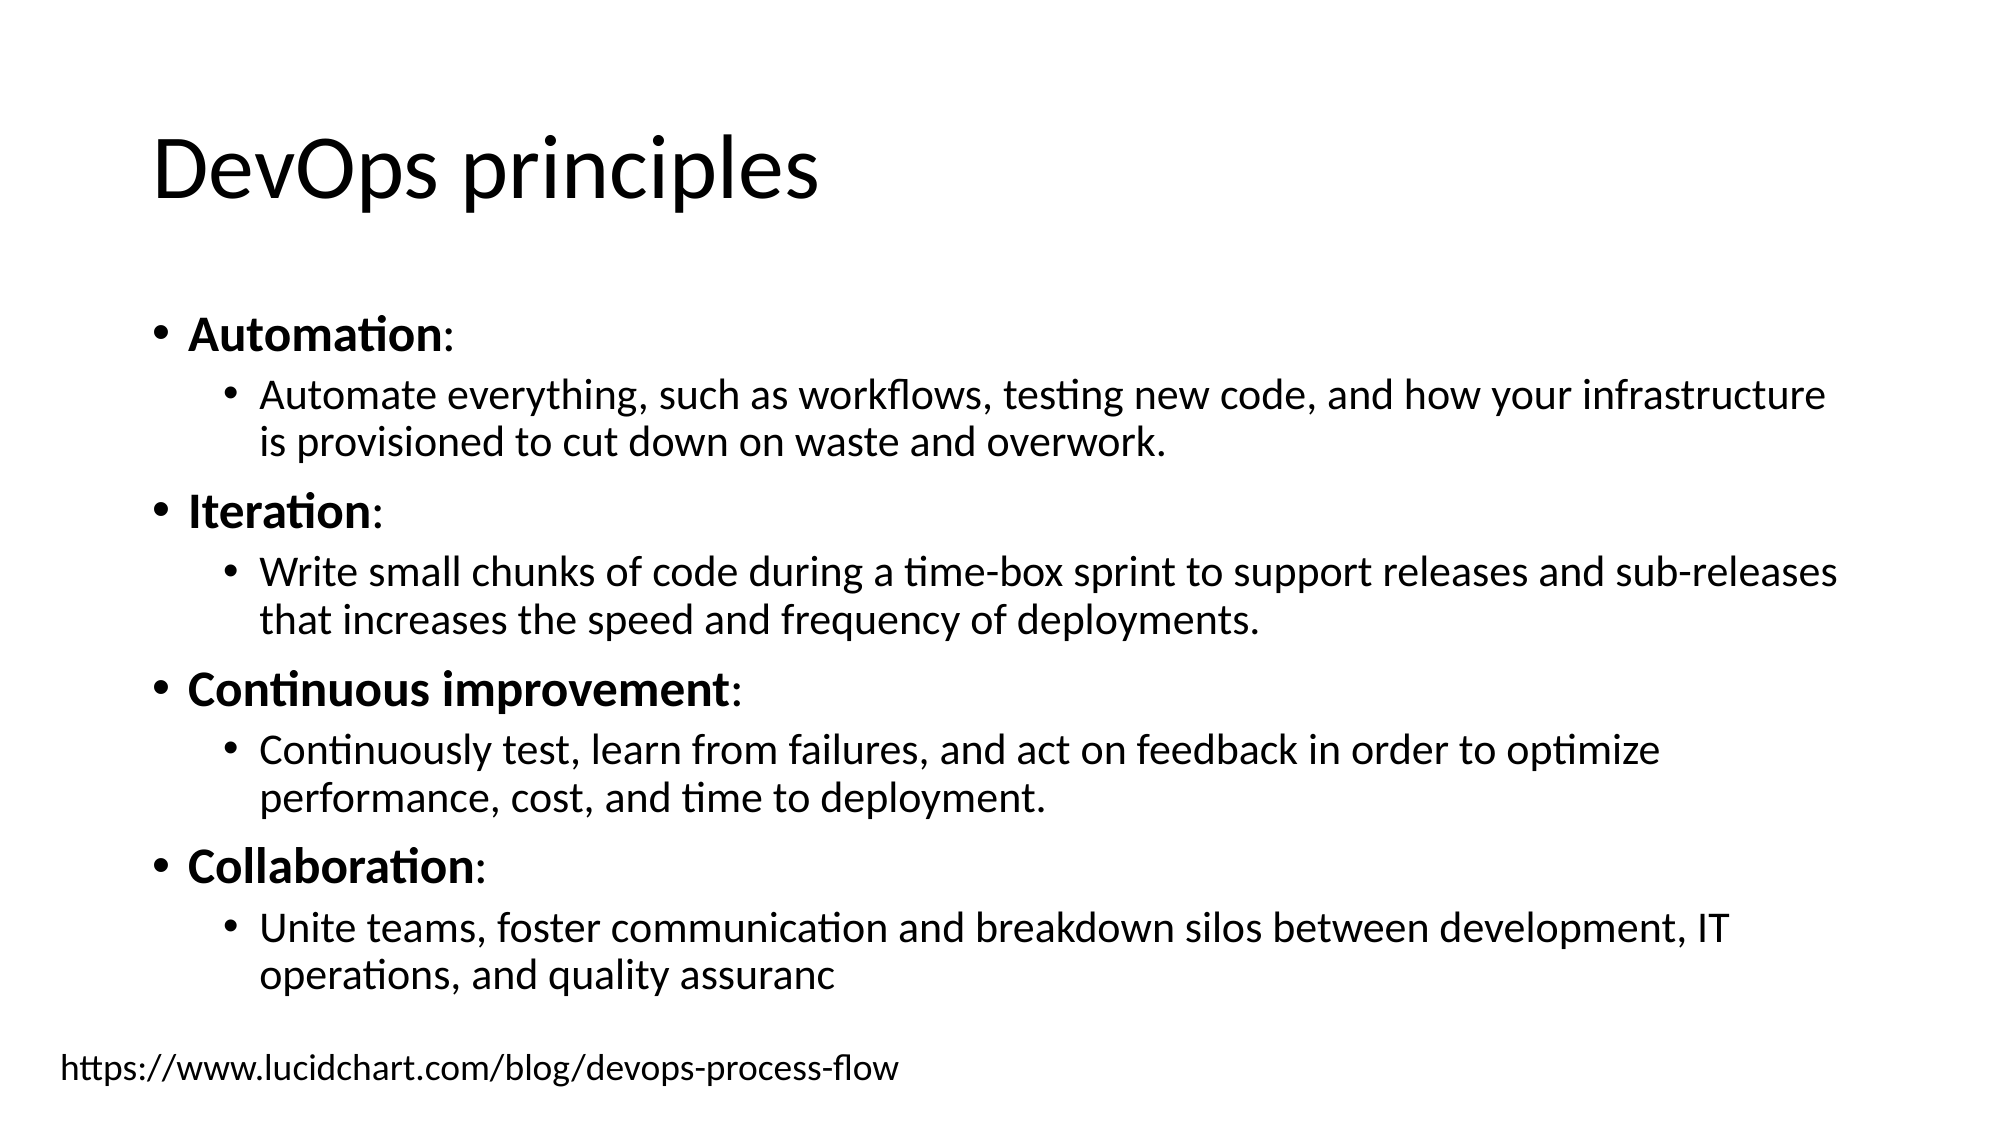

# DevOps principles
Automation:
Automate everything, such as workflows, testing new code, and how your infrastructure is provisioned to cut down on waste and overwork.
Iteration:
Write small chunks of code during a time-box sprint to support releases and sub-releases that increases the speed and frequency of deployments.
Continuous improvement:
Continuously test, learn from failures, and act on feedback in order to optimize performance, cost, and time to deployment.
Collaboration:
Unite teams, foster communication and breakdown silos between development, IT operations, and quality assuranc

https://www.lucidchart.com/blog/devops-process-flow